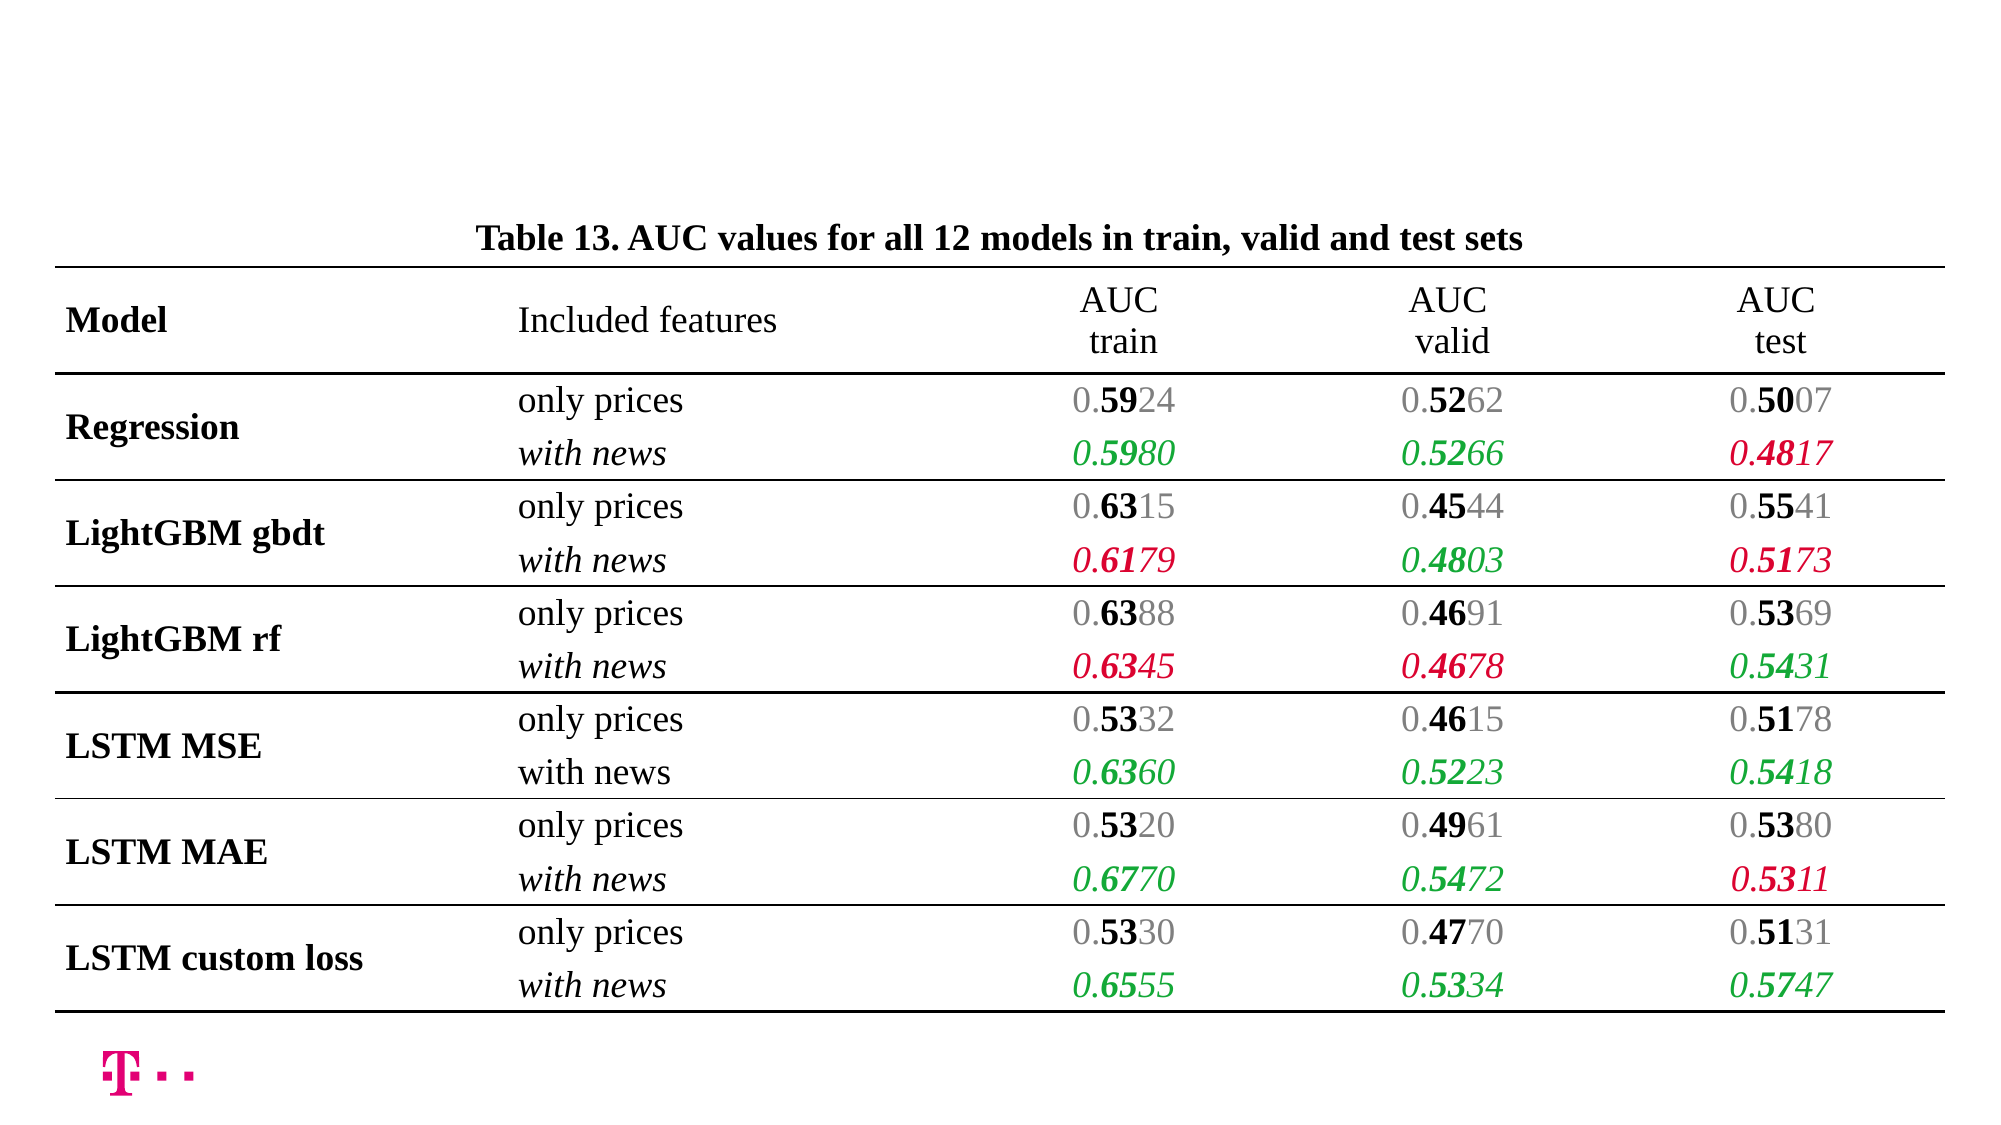

#
| Table 13. AUC values for all 12 models in train, valid and test sets |  |  |  |  |
| --- | --- | --- | --- | --- |
| Model | Included features | AUC train | AUC valid | AUC test |
| Regression | only prices | 0.5924 | 0.5262 | 0.5007 |
|  | with news | 0.5980 | 0.5266 | 0.4817 |
| LightGBM gbdt | only prices | 0.6315 | 0.4544 | 0.5541 |
|  | with news | 0.6179 | 0.4803 | 0.5173 |
| LightGBM rf | only prices | 0.6388 | 0.4691 | 0.5369 |
|  | with news | 0.6345 | 0.4678 | 0.5431 |
| LSTM MSE | only prices | 0.5332 | 0.4615 | 0.5178 |
|  | with news | 0.6360 | 0.5223 | 0.5418 |
| LSTM MAE | only prices | 0.5320 | 0.4961 | 0.5380 |
|  | with news | 0.6770 | 0.5472 | 0.5311 |
| LSTM custom loss | only prices | 0.5330 | 0.4770 | 0.5131 |
|  | with news | 0.6555 | 0.5334 | 0.5747 |